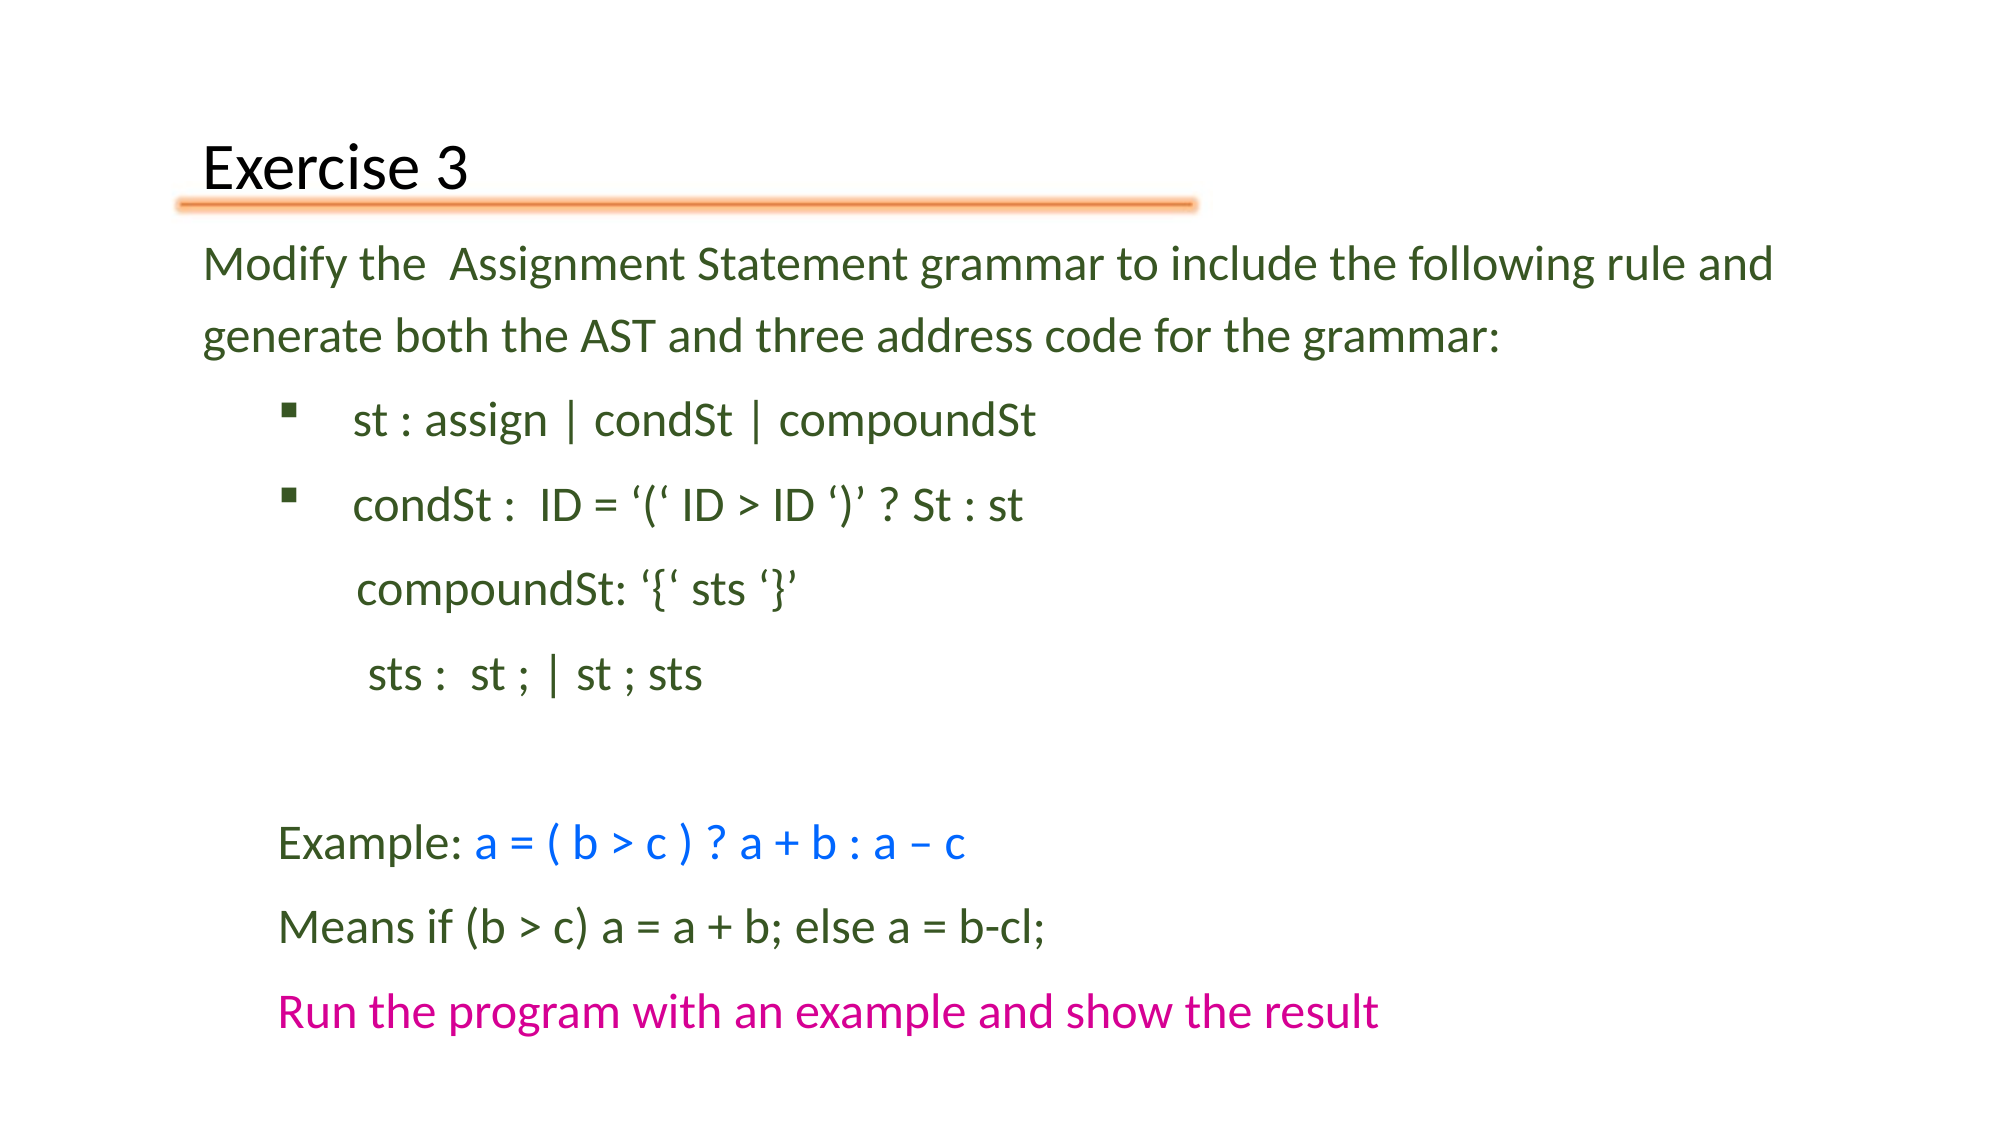

Exercise 3
Modify the  Assignment Statement grammar to include the following rule and generate both the AST and three address code for the grammar:
st : assign | condSt | compoundSt
condSt :  ID = ‘(‘ ID > ID ‘)’ ? St : st
       compoundSt: ‘{‘ sts ‘}’
        sts :  st ; | st ; sts

Example: a = ( b > c ) ? a + b : a – c
Means if (b > c) a = a + b; else a = b-cl;
Run the program with an example and show the result